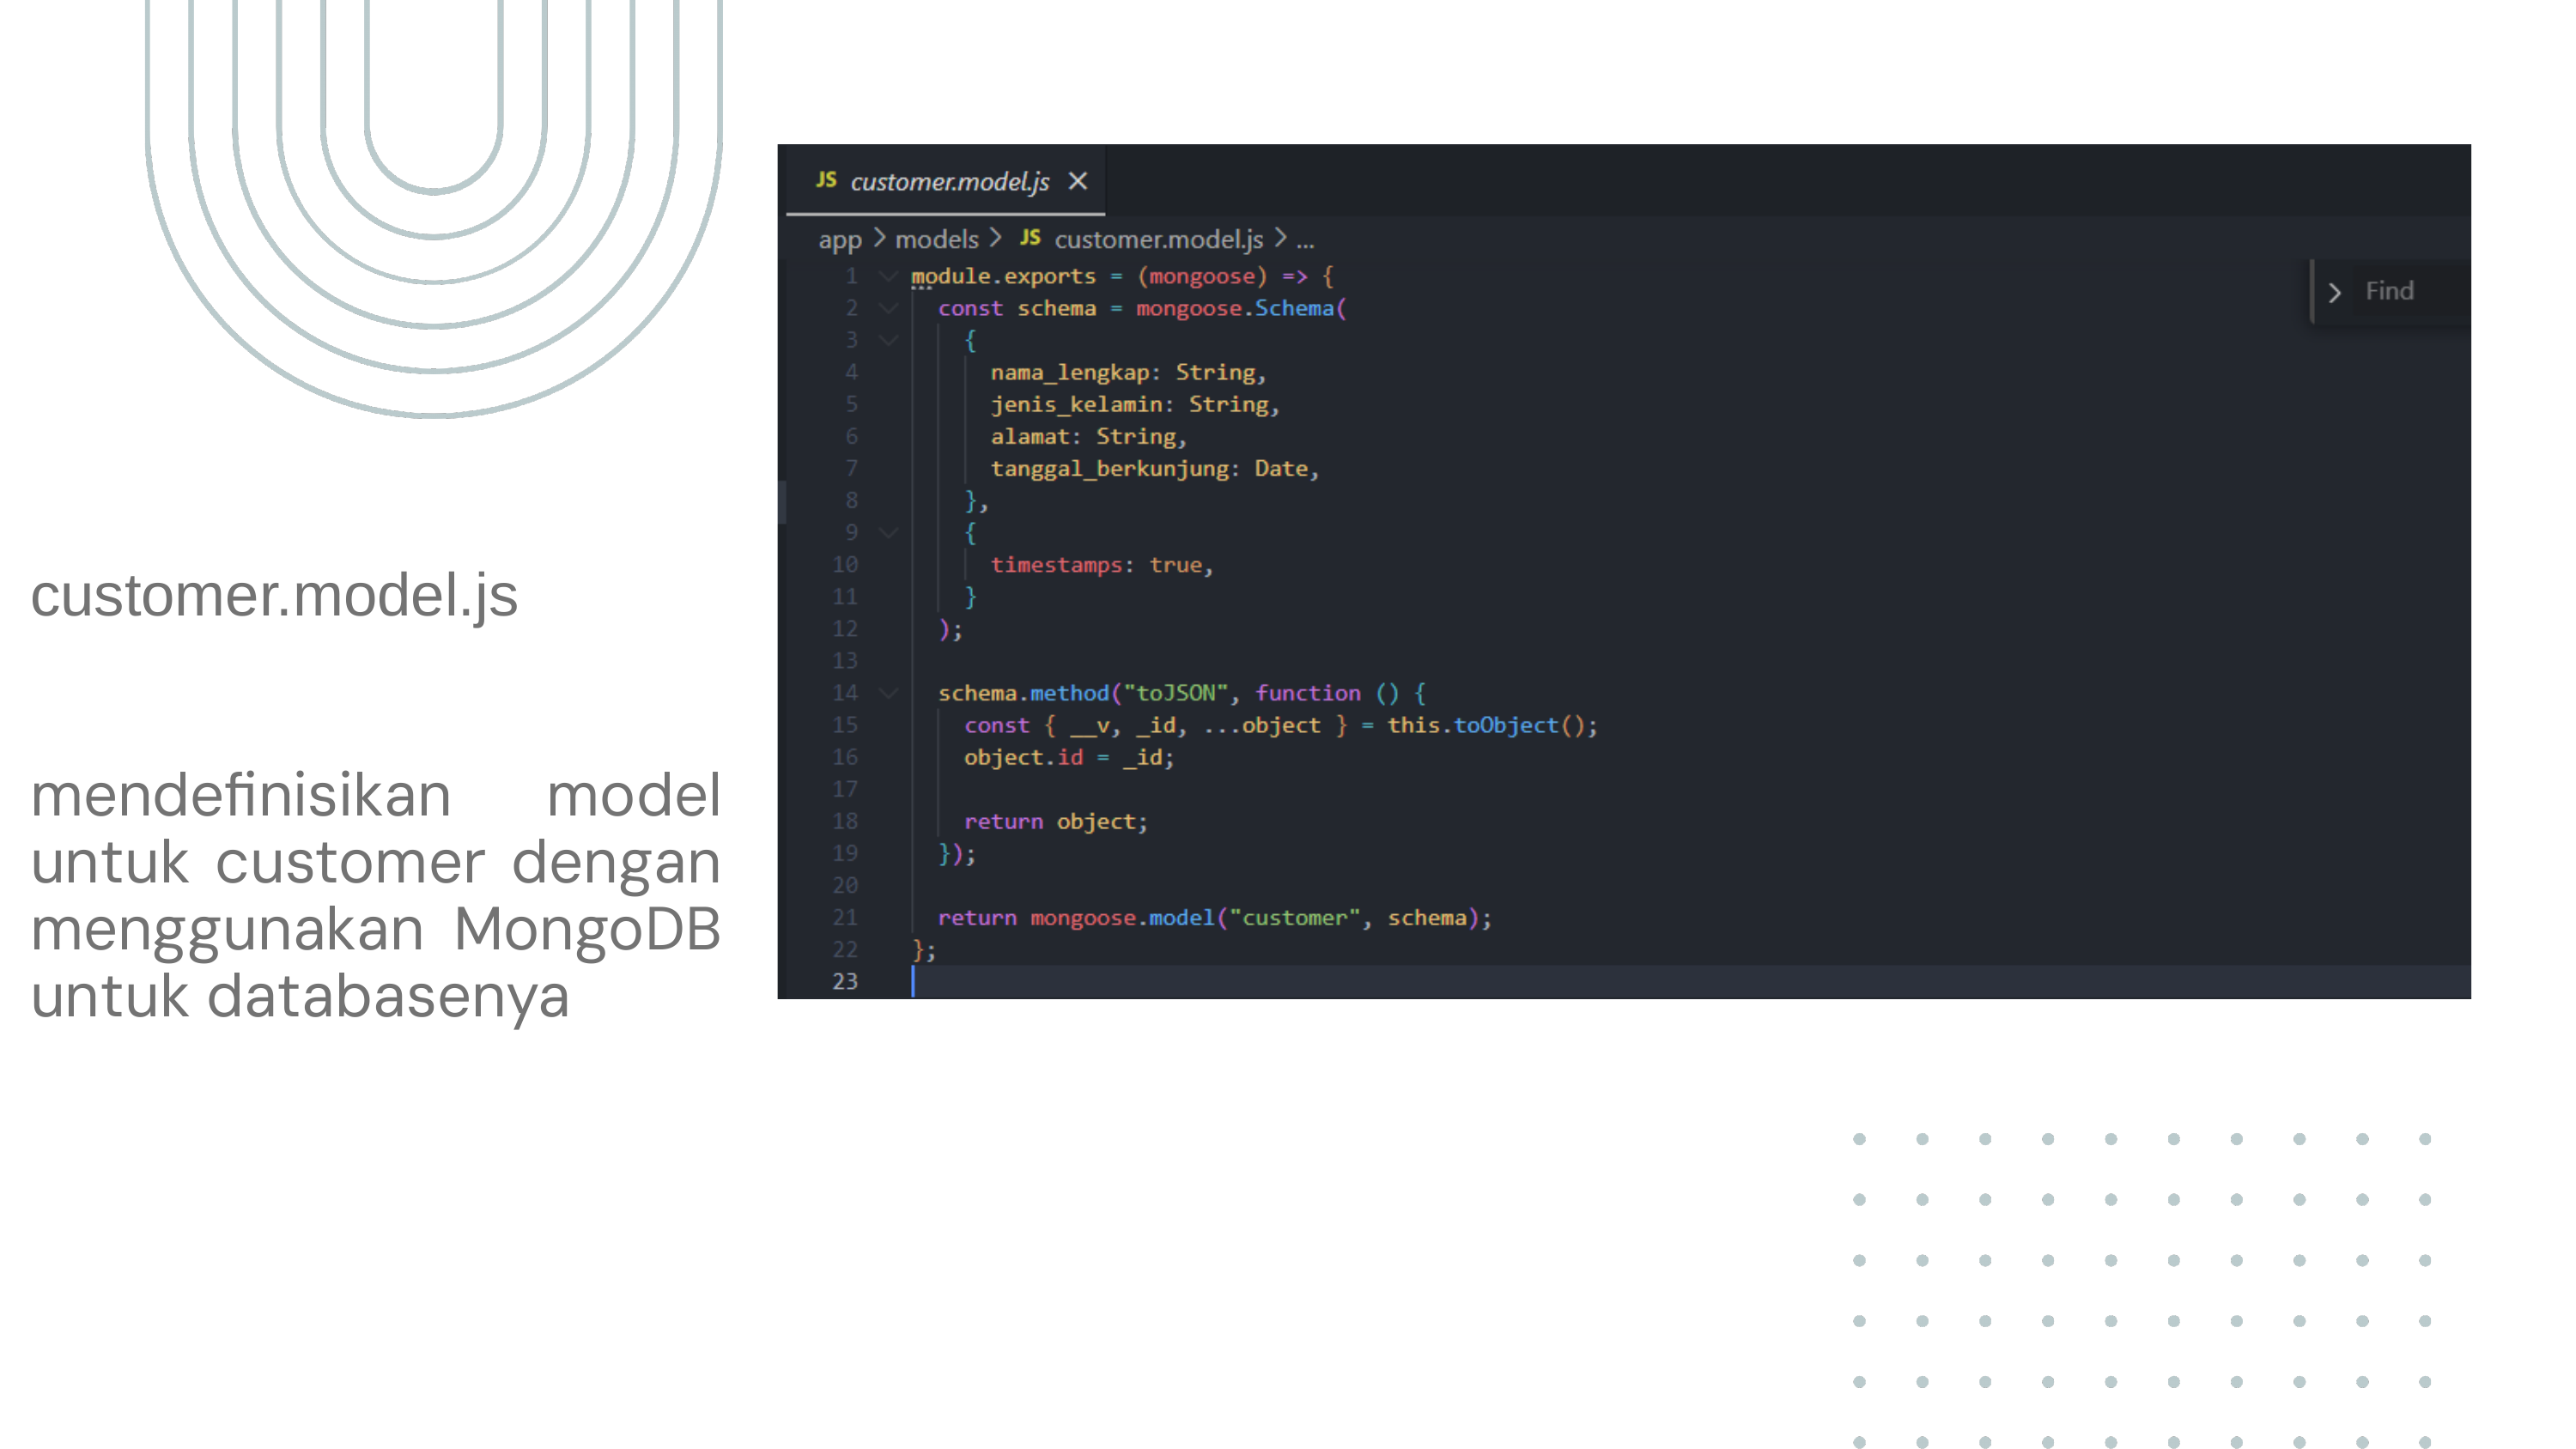

databse.j

customer.model.js

mendefinisikan model untuk customer dengan menggunakan MongoDB untuk databasenya